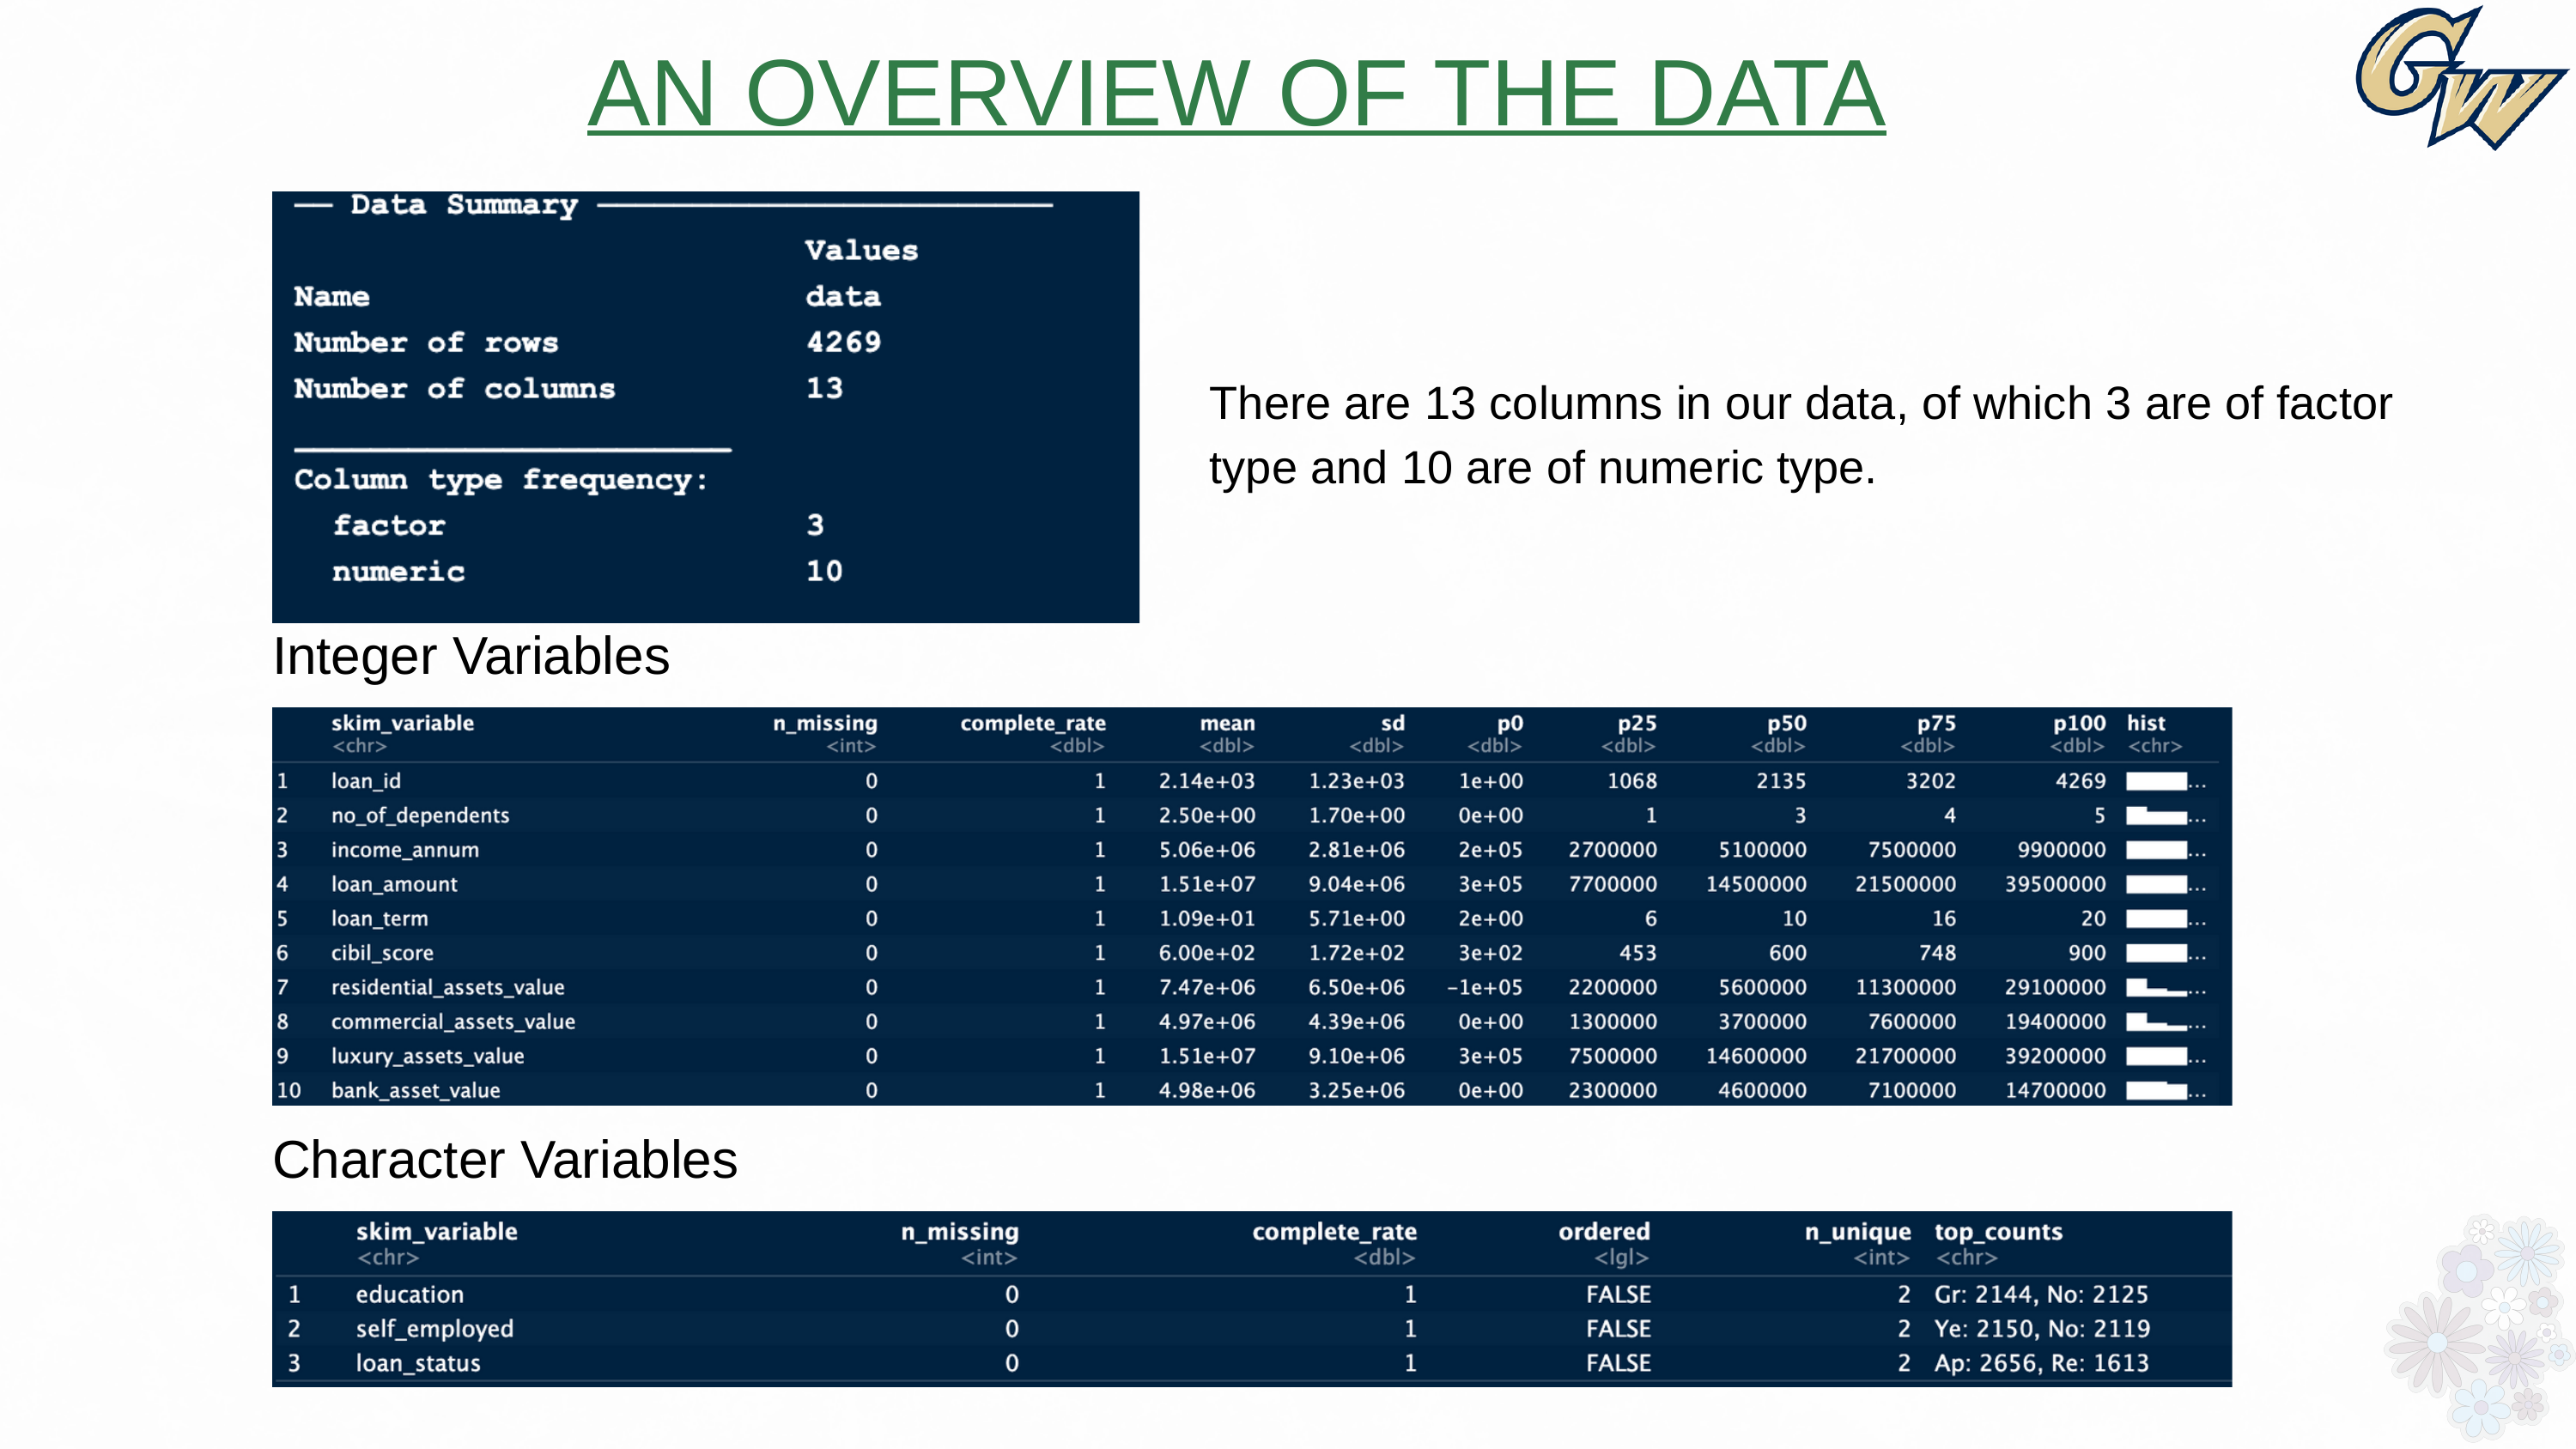

AN OVERVIEW OF THE DATA

There are 13 columns in our data, of which 3 are of factor type and 10 are of numeric type.
Integer Variables

Character Variables